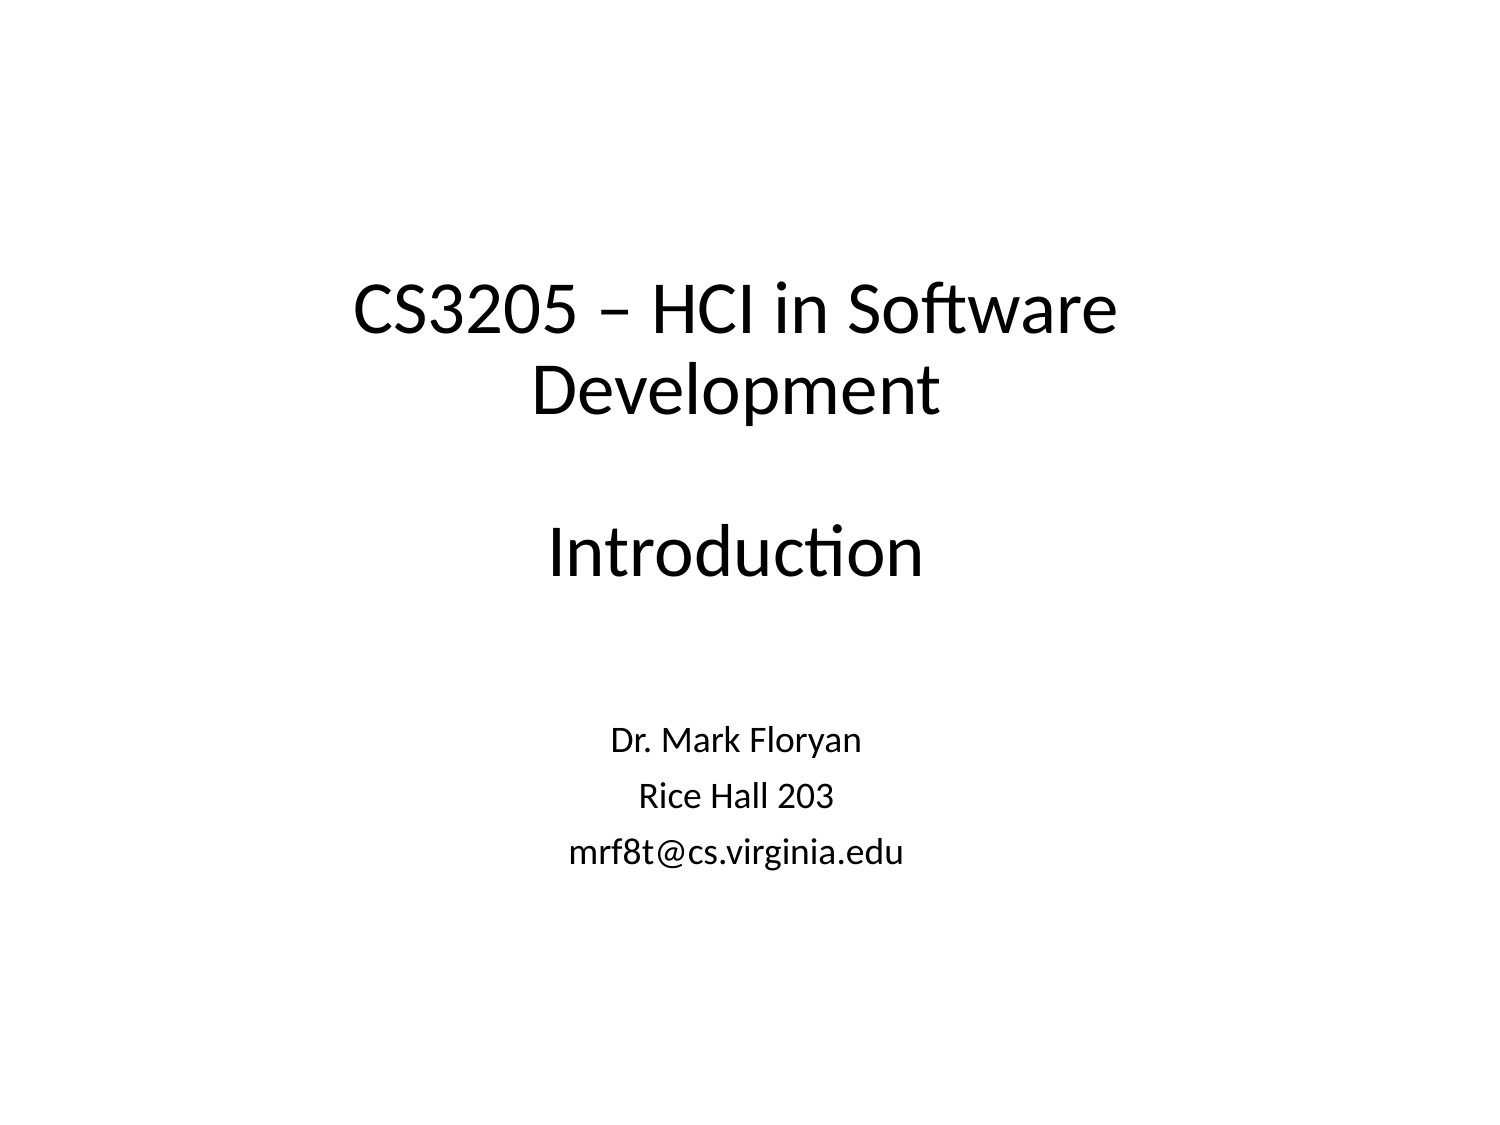

# CS3205 – HCI in Software Development Introduction
Dr. Mark Floryan
Rice Hall 203
mrf8t@cs.virginia.edu